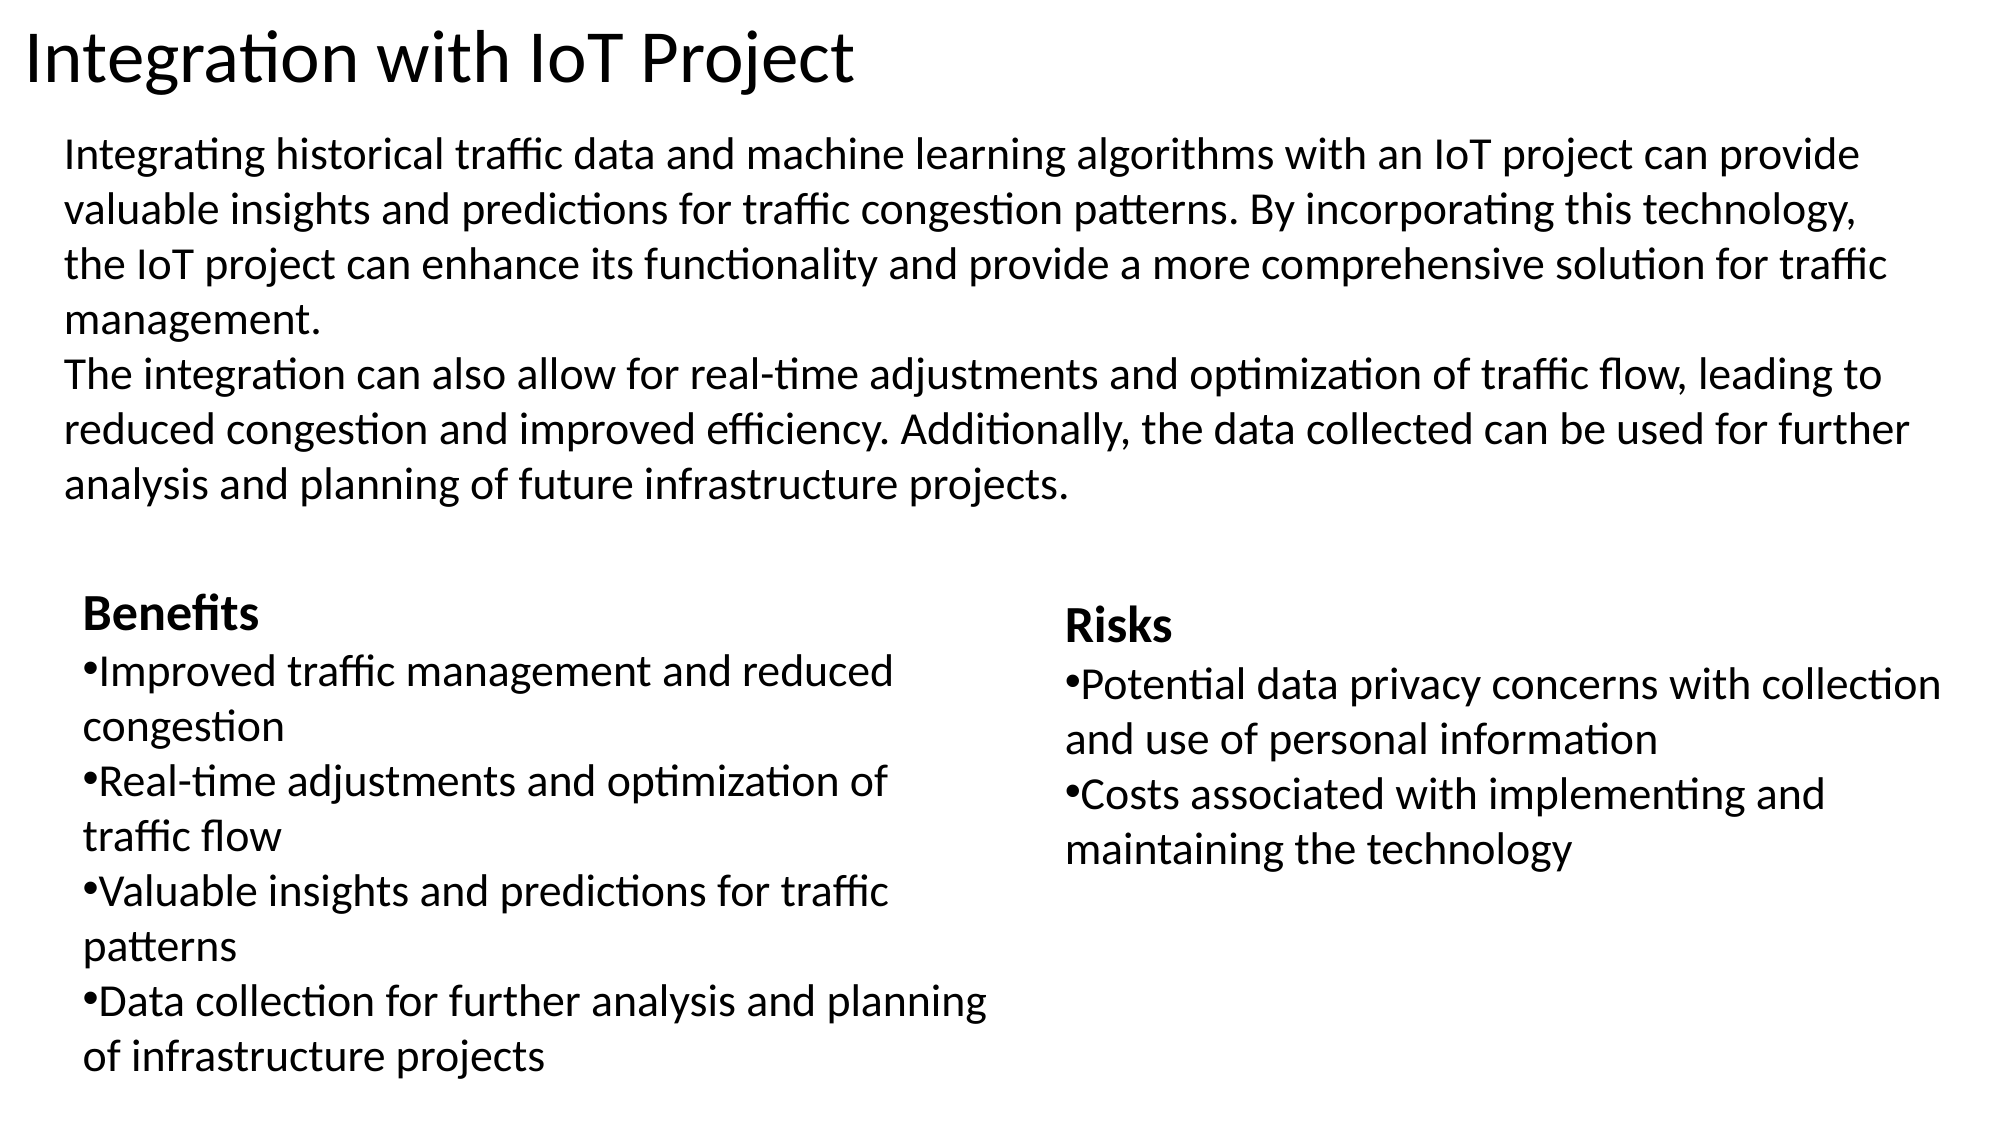

Integration with IoT Project
Integrating historical traffic data and machine learning algorithms with an IoT project can provide valuable insights and predictions for traffic congestion patterns. By incorporating this technology, the IoT project can enhance its functionality and provide a more comprehensive solution for traffic management.
The integration can also allow for real-time adjustments and optimization of traffic flow, leading to reduced congestion and improved efficiency. Additionally, the data collected can be used for further analysis and planning of future infrastructure projects.
Benefits
Improved traffic management and reduced congestion
Real-time adjustments and optimization of traffic flow
Valuable insights and predictions for traffic patterns
Data collection for further analysis and planning of infrastructure projects
Risks
Potential data privacy concerns with collection and use of personal information
Costs associated with implementing and maintaining the technology